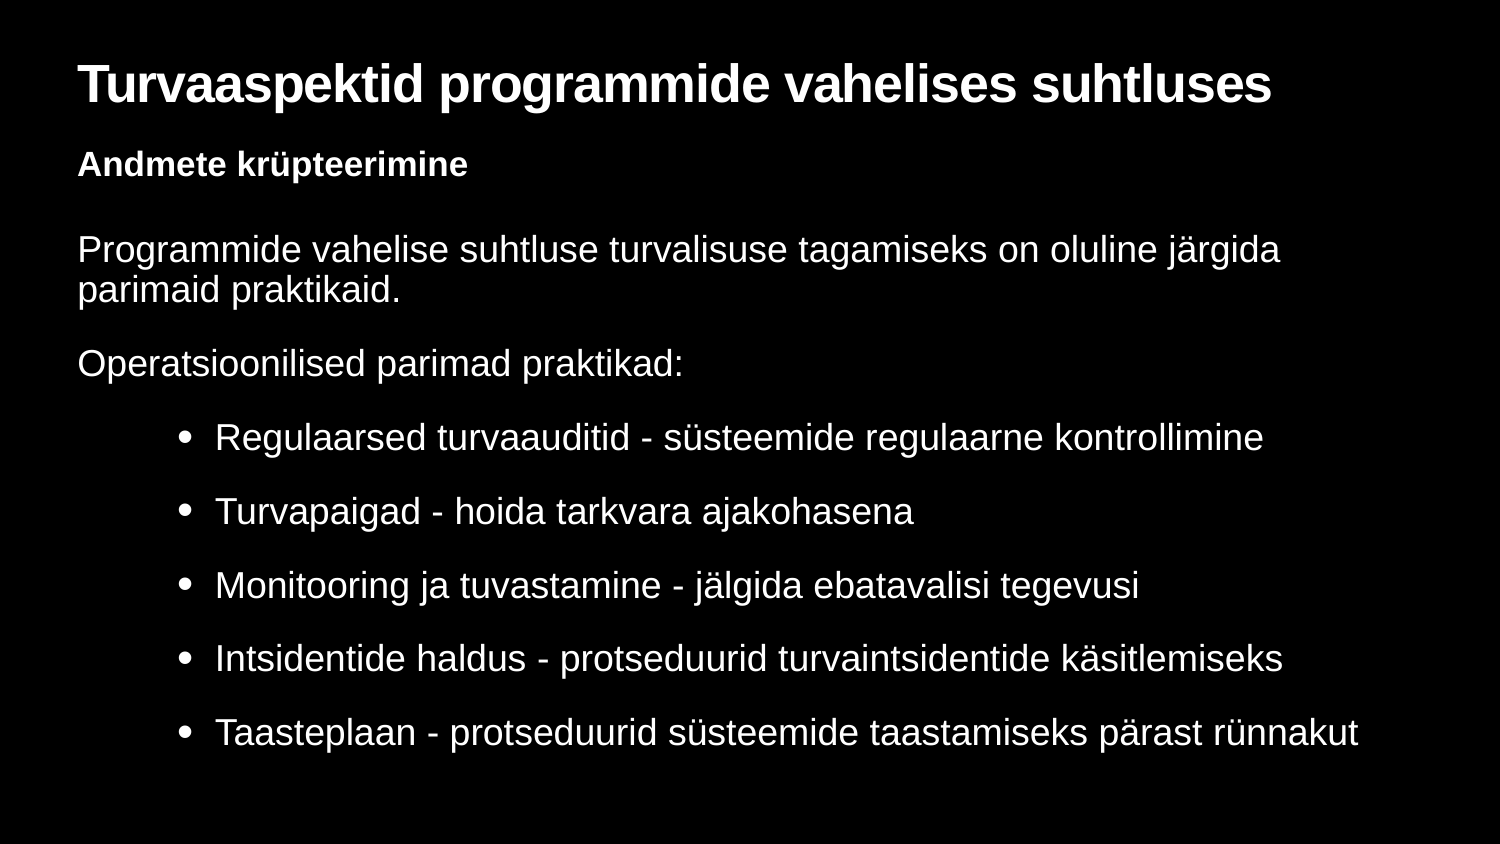

# Turvaaspektid programmide vahelises suhtluses
Andmete krüpteerimine
Programmide vahelise suhtluse turvalisuse tagamiseks on oluline järgida parimaid praktikaid.
Operatsioonilised parimad praktikad:
Regulaarsed turvaauditid - süsteemide regulaarne kontrollimine
Turvapaigad - hoida tarkvara ajakohasena
Monitooring ja tuvastamine - jälgida ebatavalisi tegevusi
Intsidentide haldus - protseduurid turvaintsidentide käsitlemiseks
Taasteplaan - protseduurid süsteemide taastamiseks pärast rünnakut